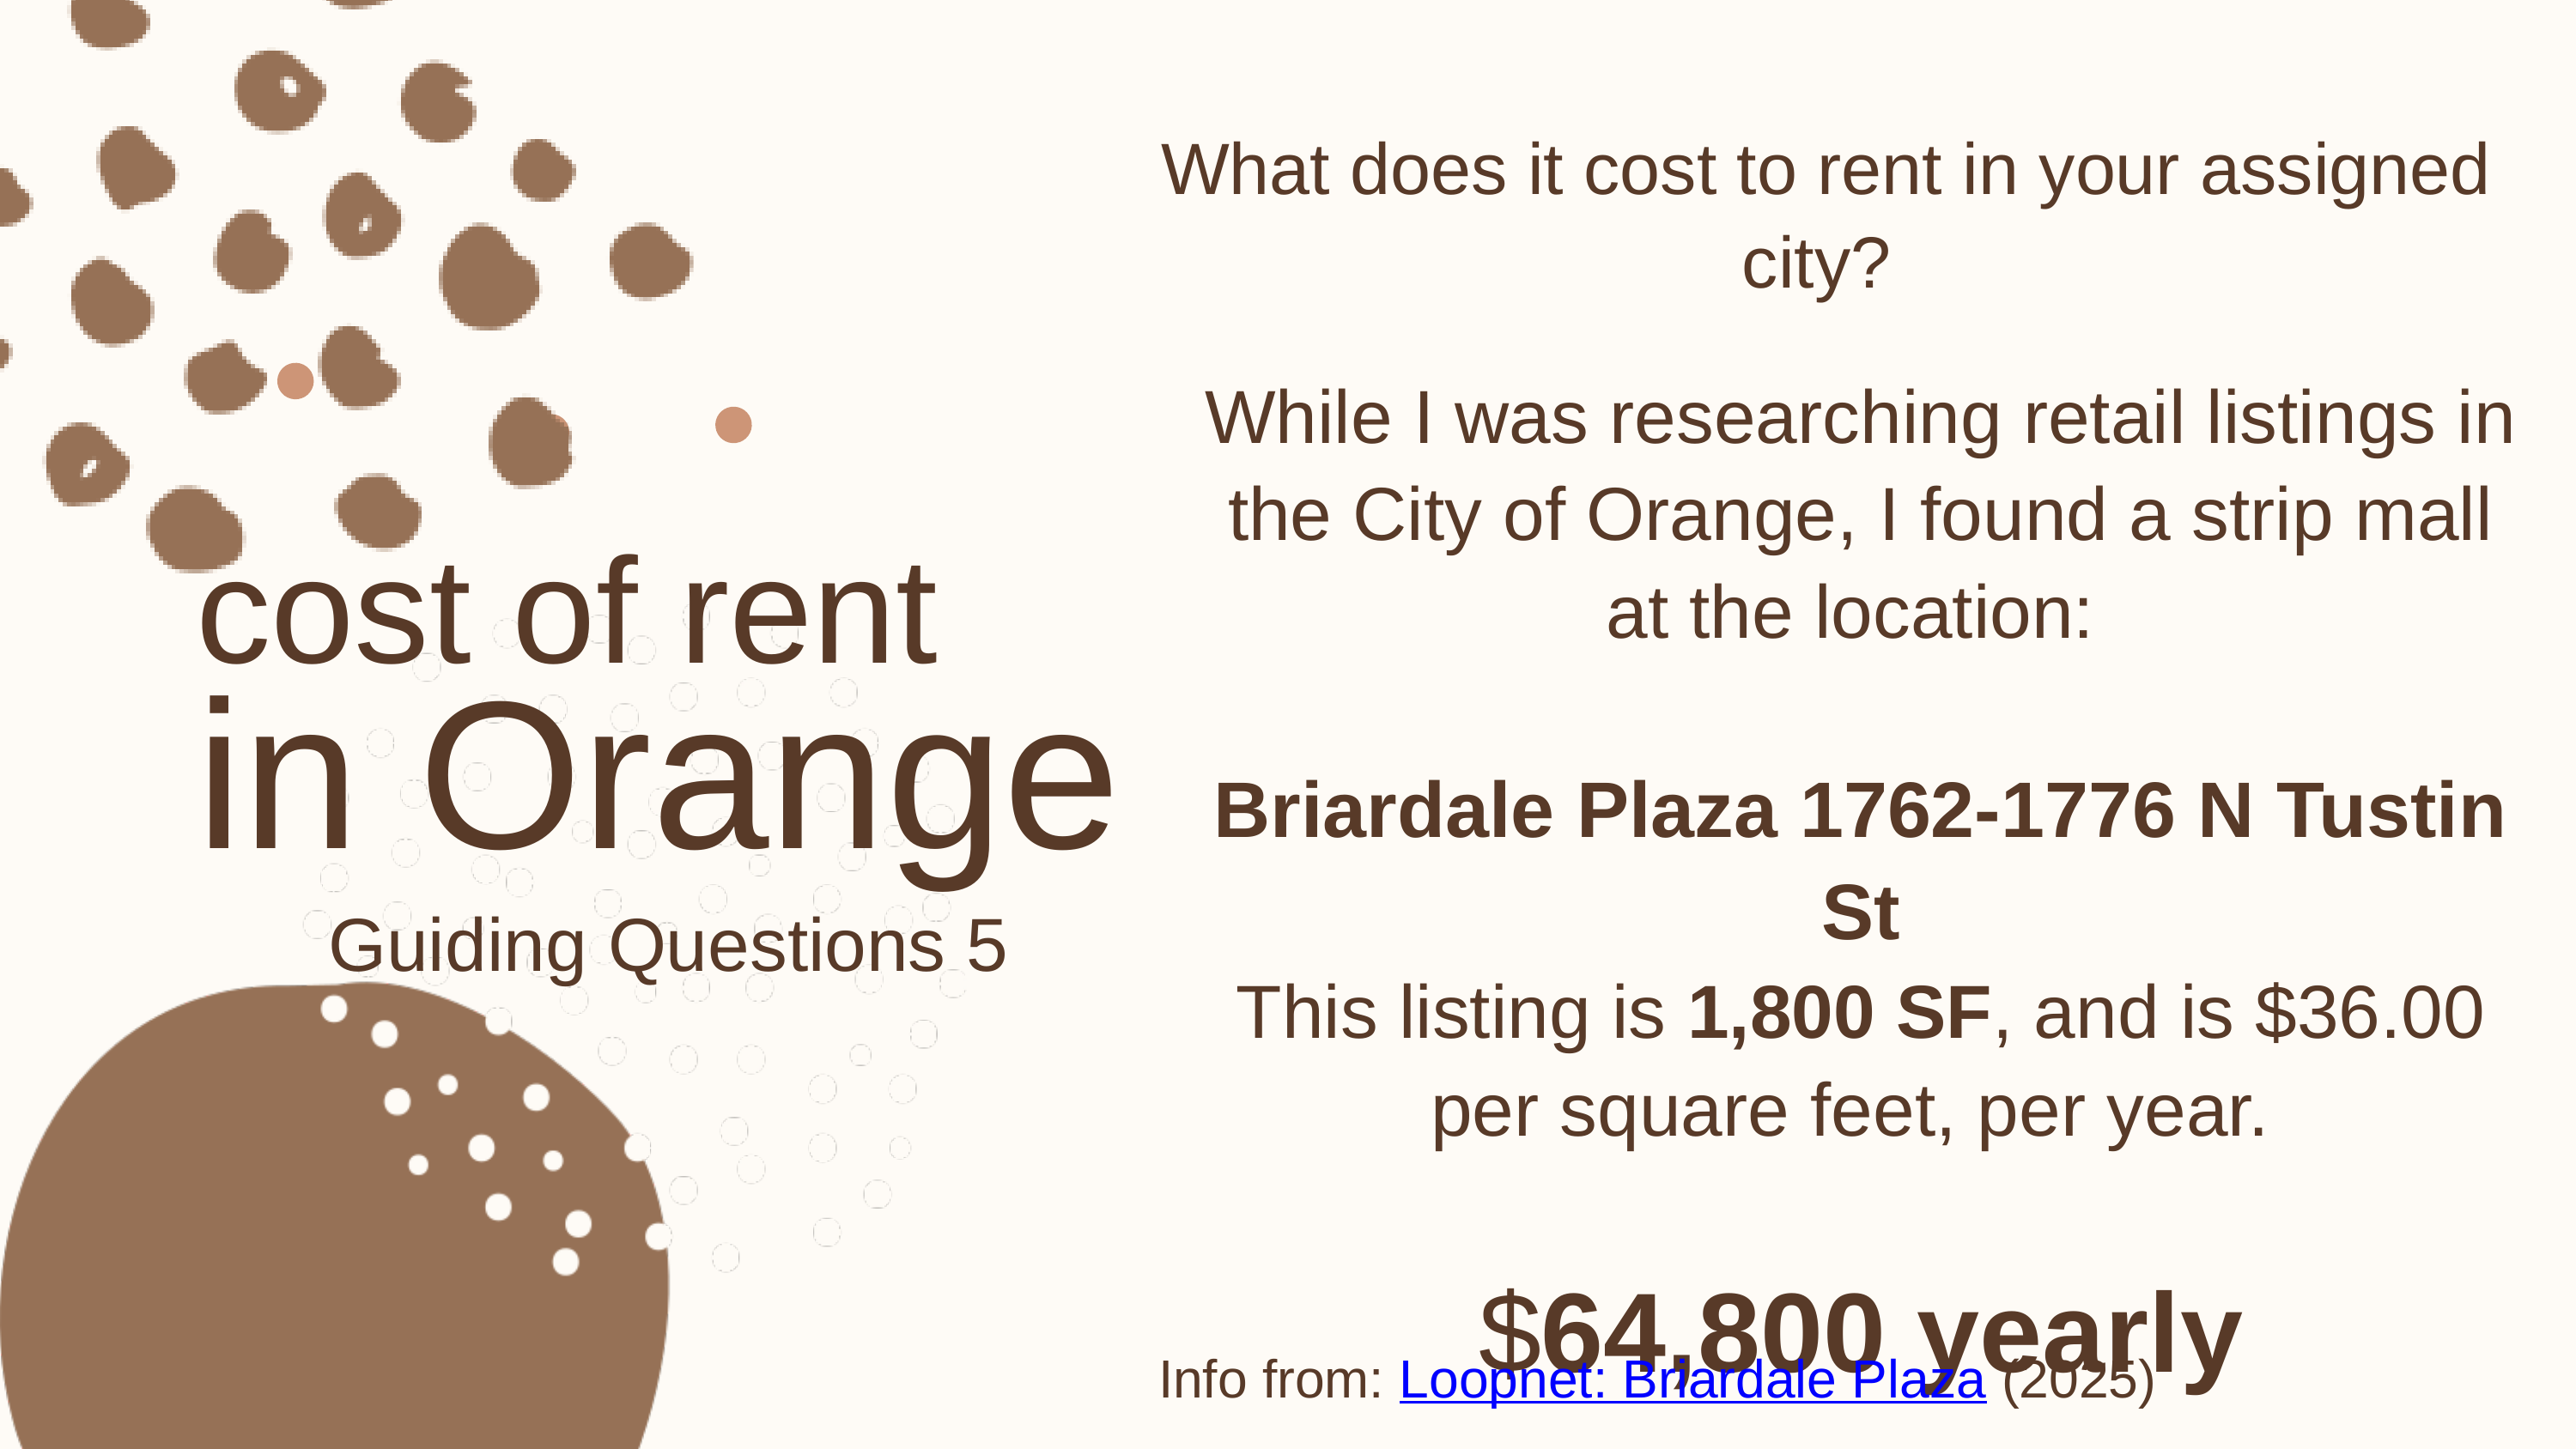

What does it cost to rent in your assigned city?

While I was researching retail listings in the City of Orange, I found a strip mall at the location:

Briardale Plaza 1762-1776 N Tustin St
This listing is 1,800 SF, and is $36.00 per square feet, per year.

$64,800 yearly

cost of rent

in Orange
Guiding Questions 5
Info from: Loopnet: Briardale Plaza (2025)